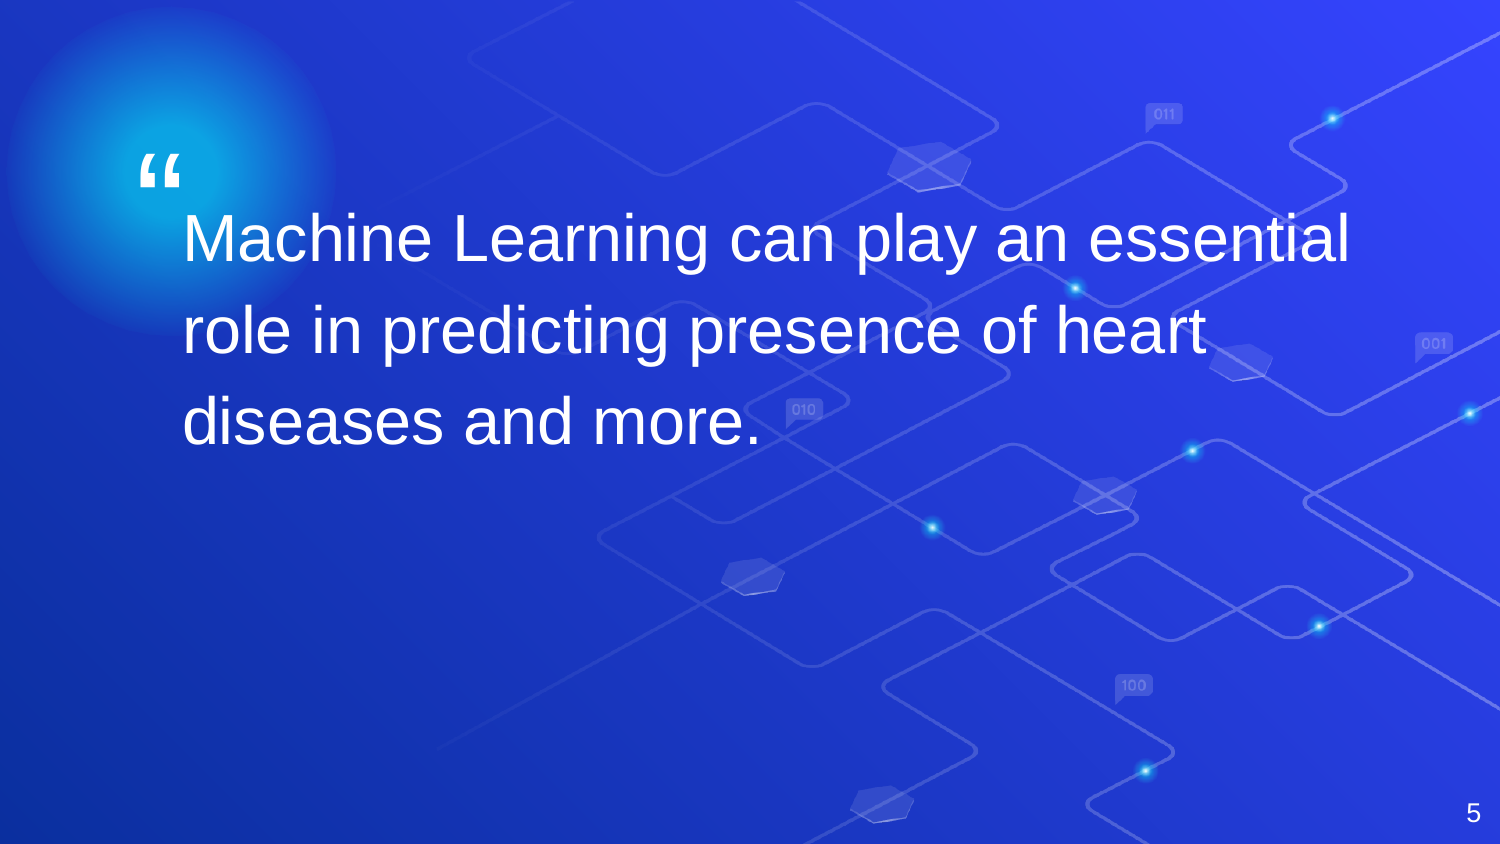

Machine Learning can play an essential role in predicting presence of heart diseases and more.
5